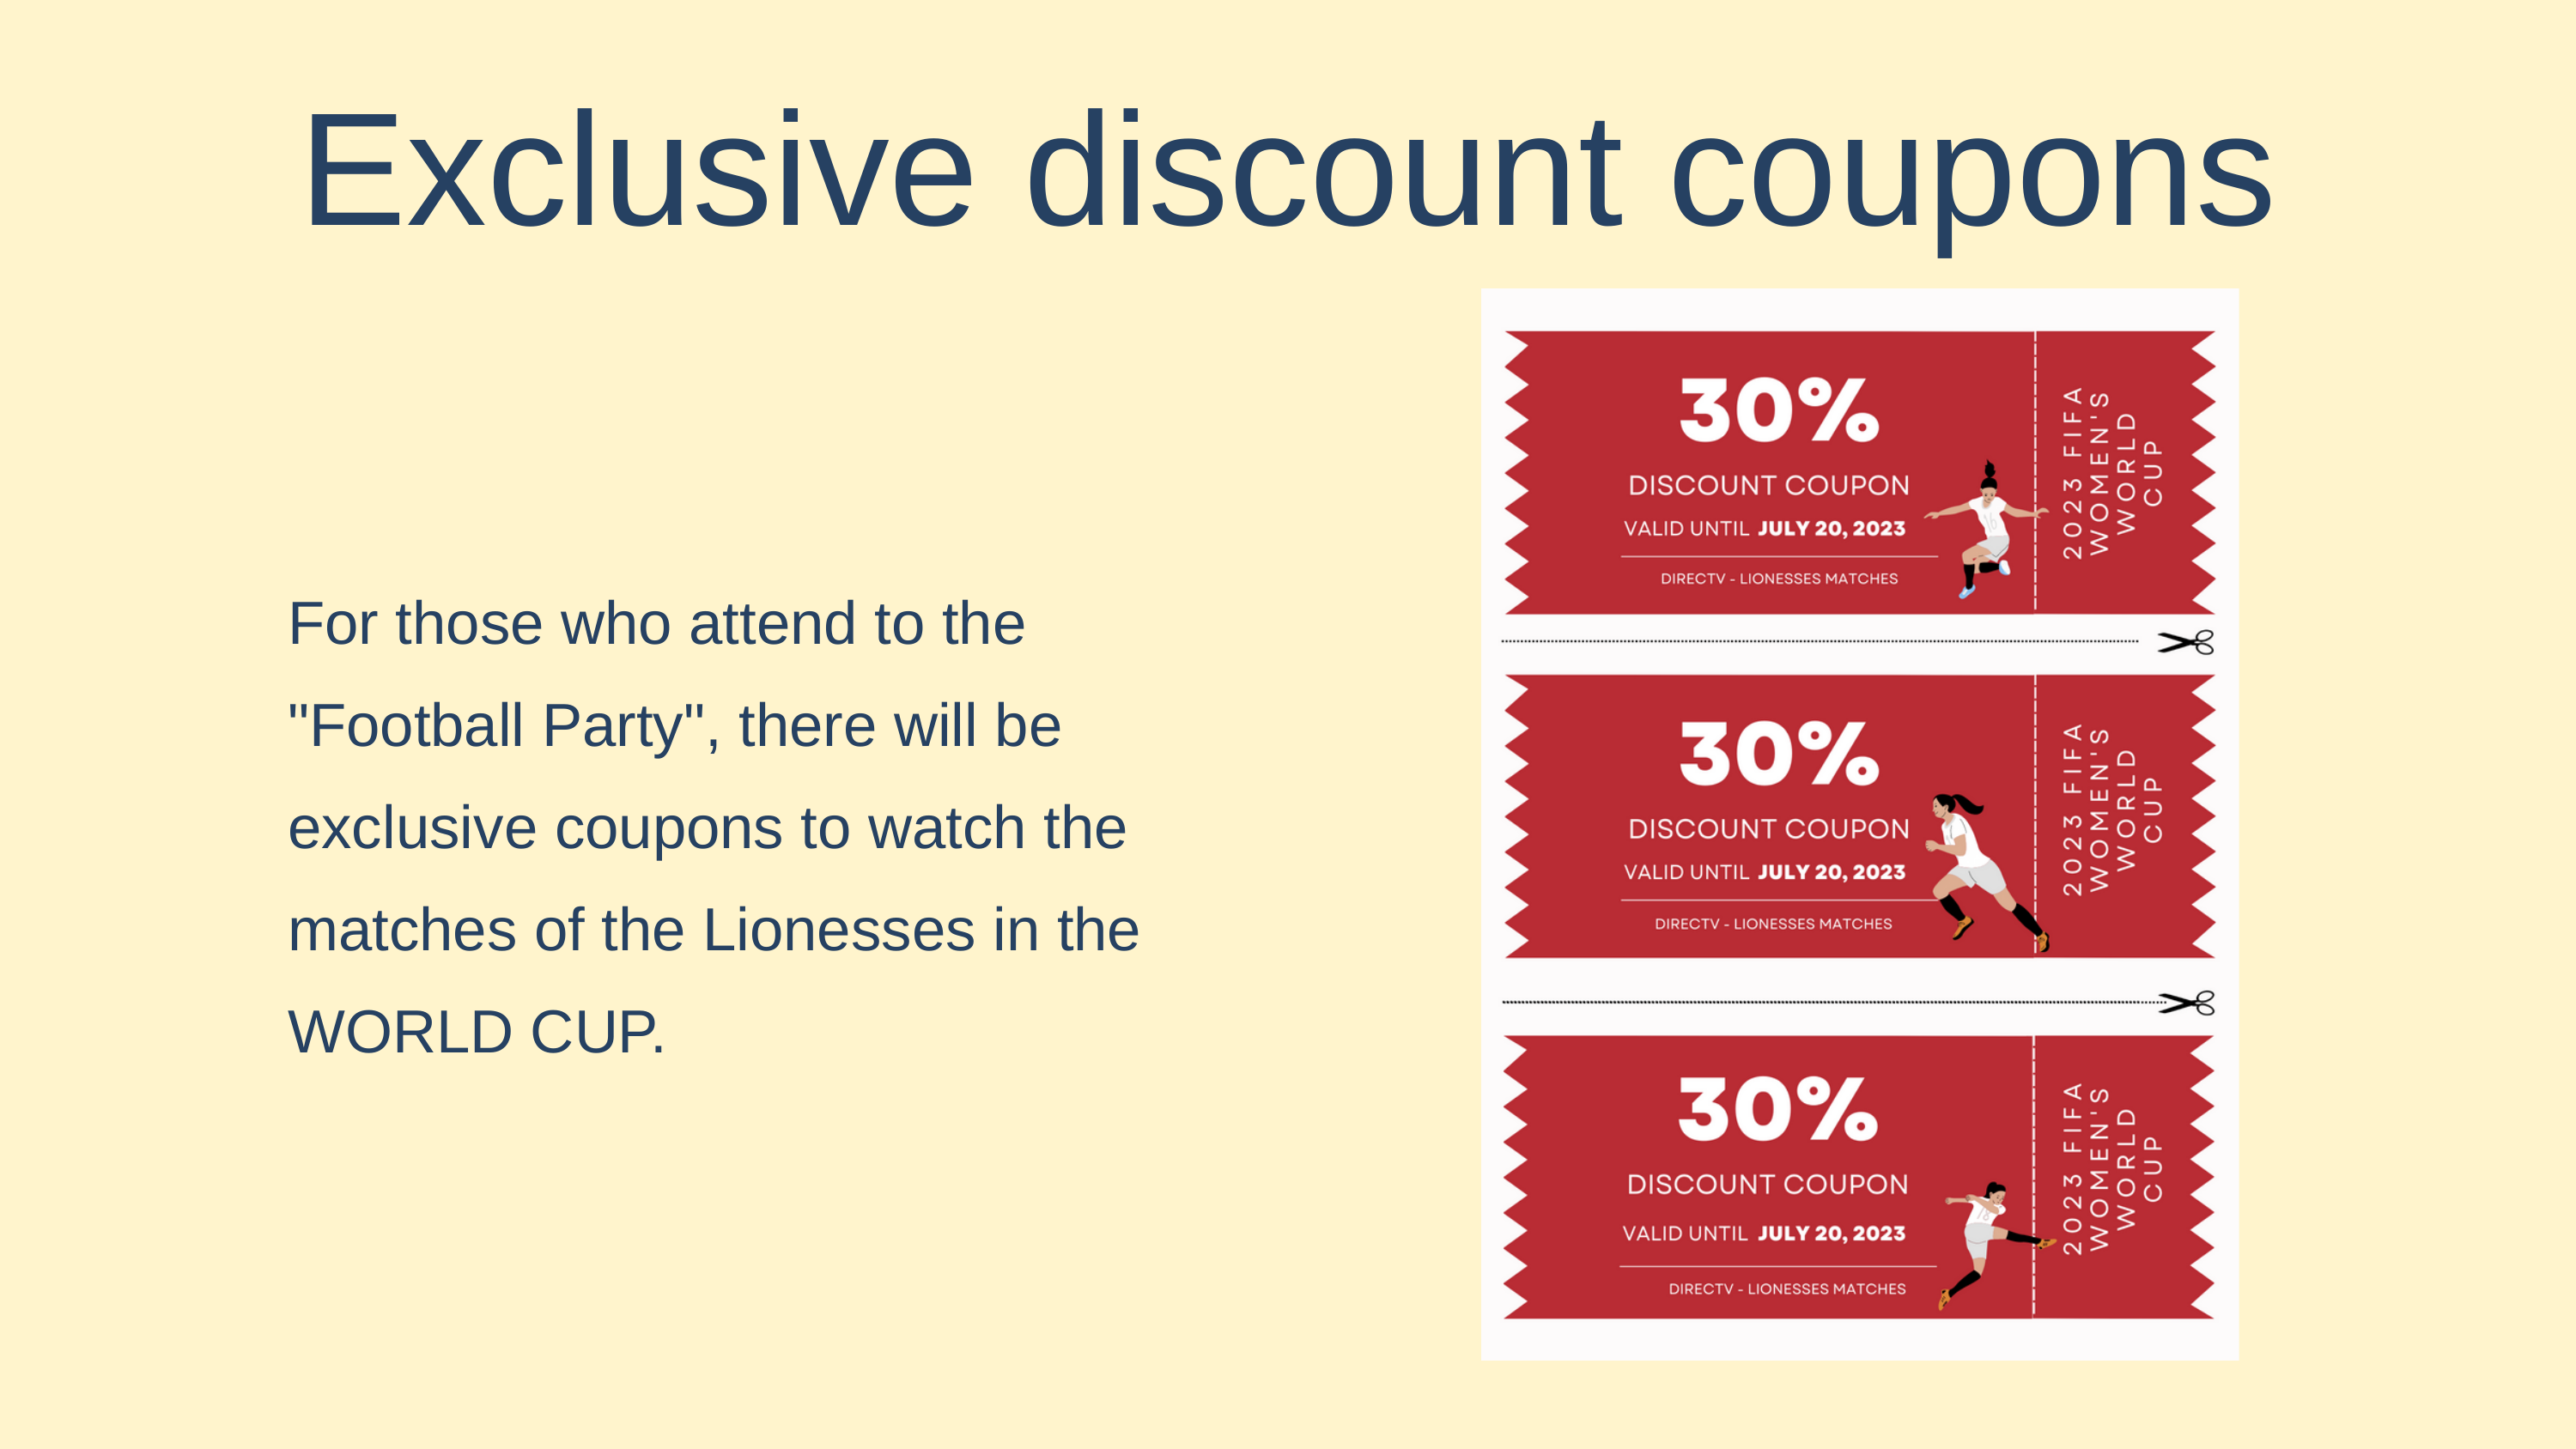

Exclusive discount coupons

For those who attend to the "Football Party", there will be exclusive coupons to watch the matches of the Lionesses in the WORLD CUP.